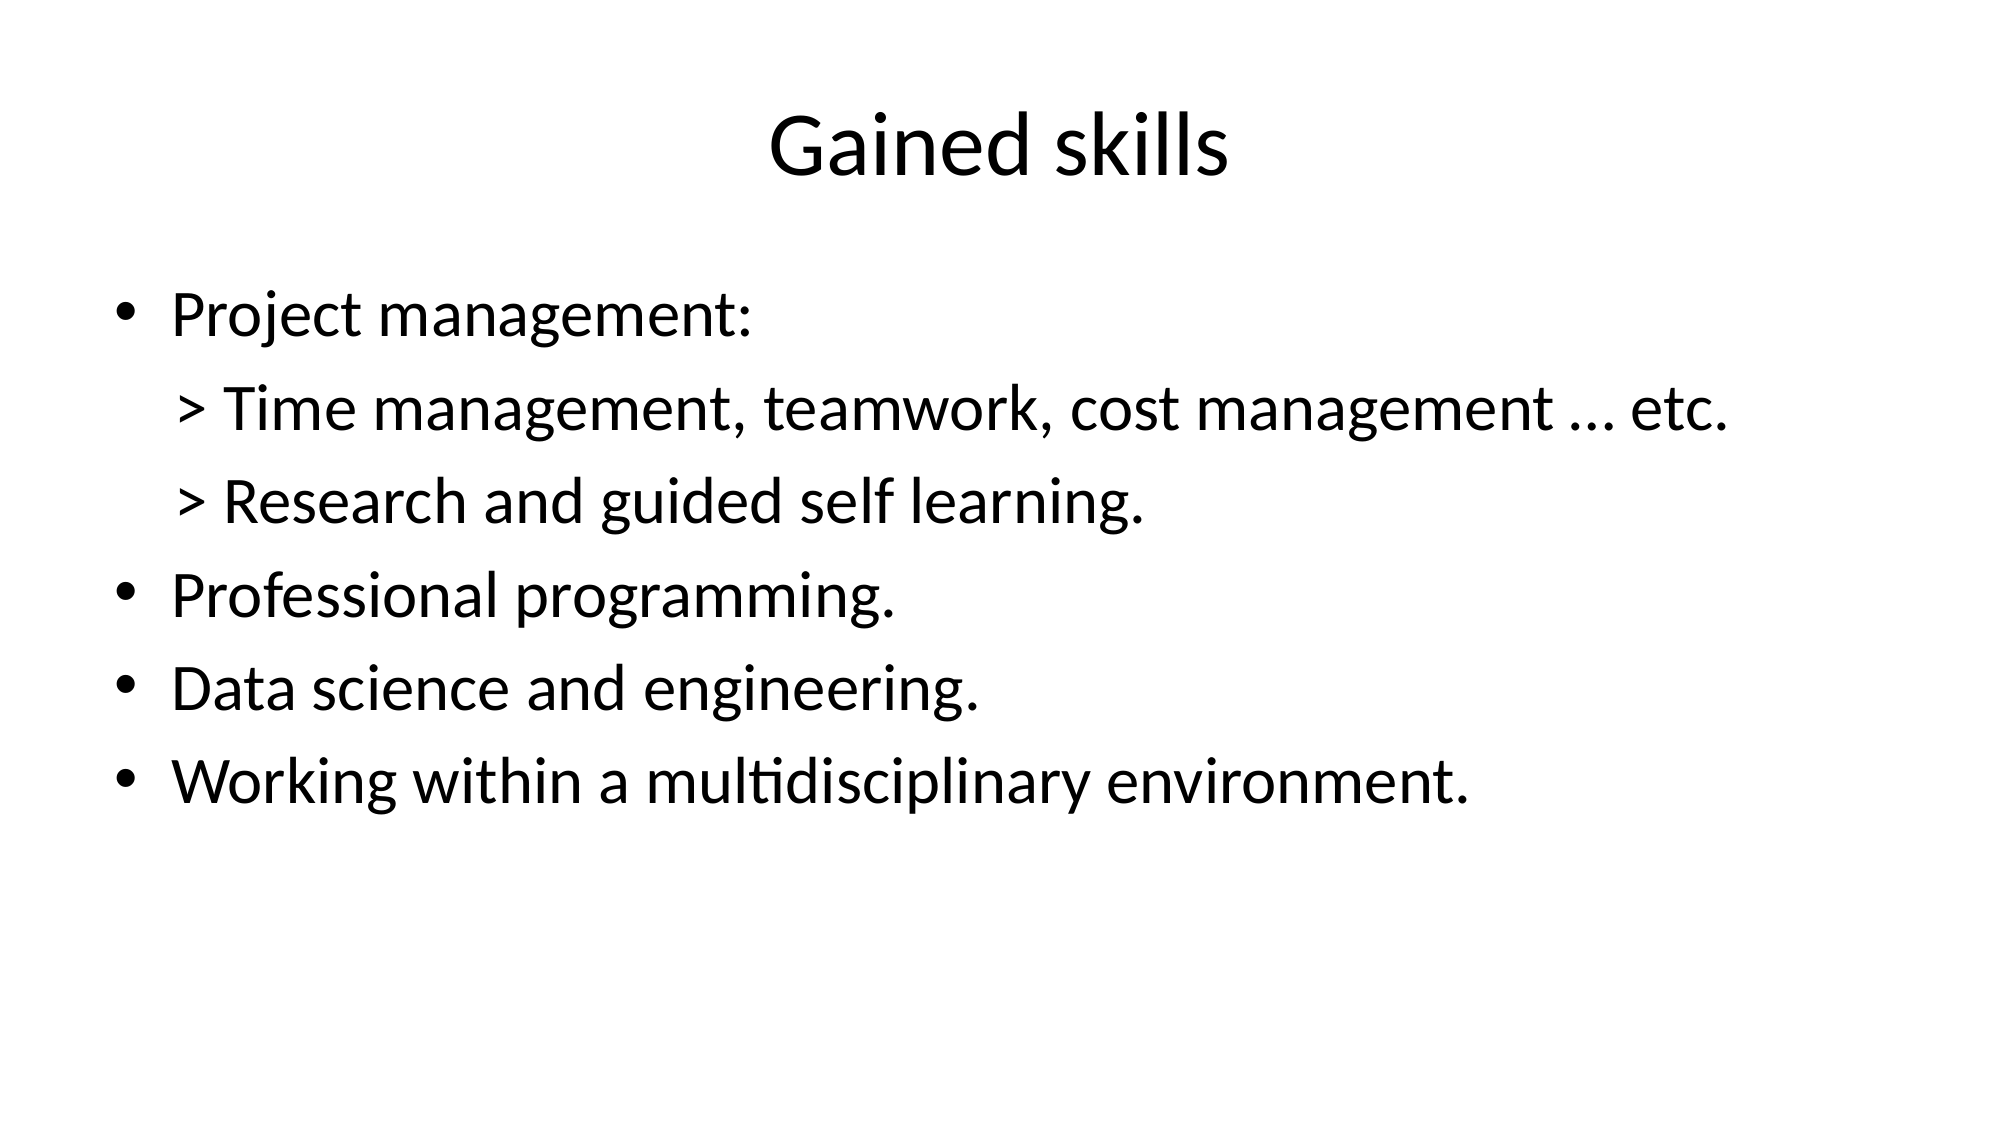

# Gained skills
Project management:
    > Time management, teamwork, cost management … etc.
    > Research and guided self learning.
Professional programming.
Data science and engineering.
Working within a multidisciplinary environment.